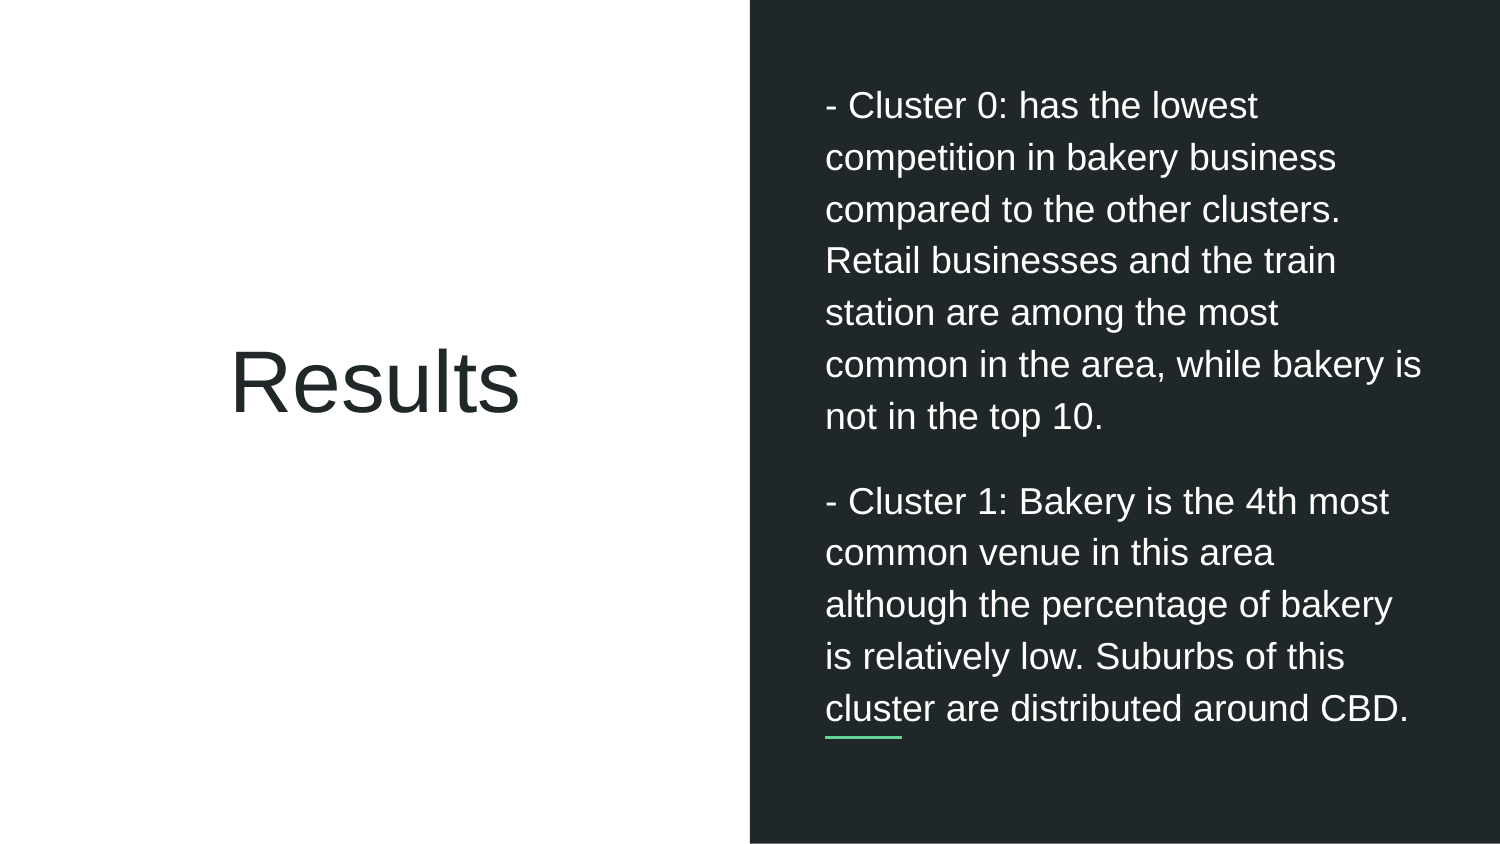

- Cluster 0: has the lowest competition in bakery business compared to the other clusters. Retail businesses and the train station are among the most common in the area, while bakery is not in the top 10.
- Cluster 1: Bakery is the 4th most common venue in this area although the percentage of bakery is relatively low. Suburbs of this cluster are distributed around CBD.

# Results